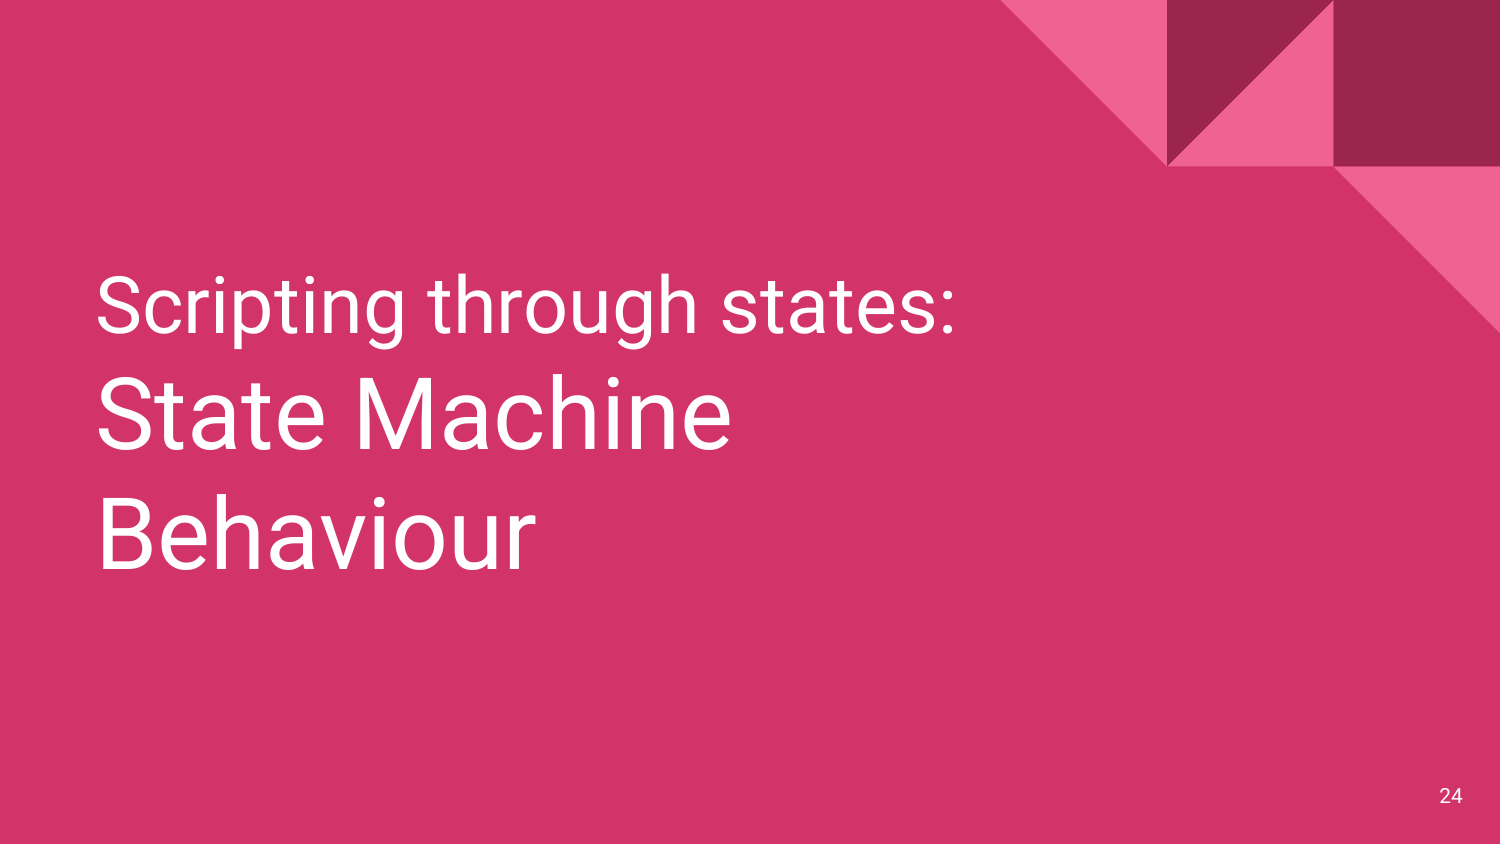

# Scripting through states:
State Machine Behaviour
24